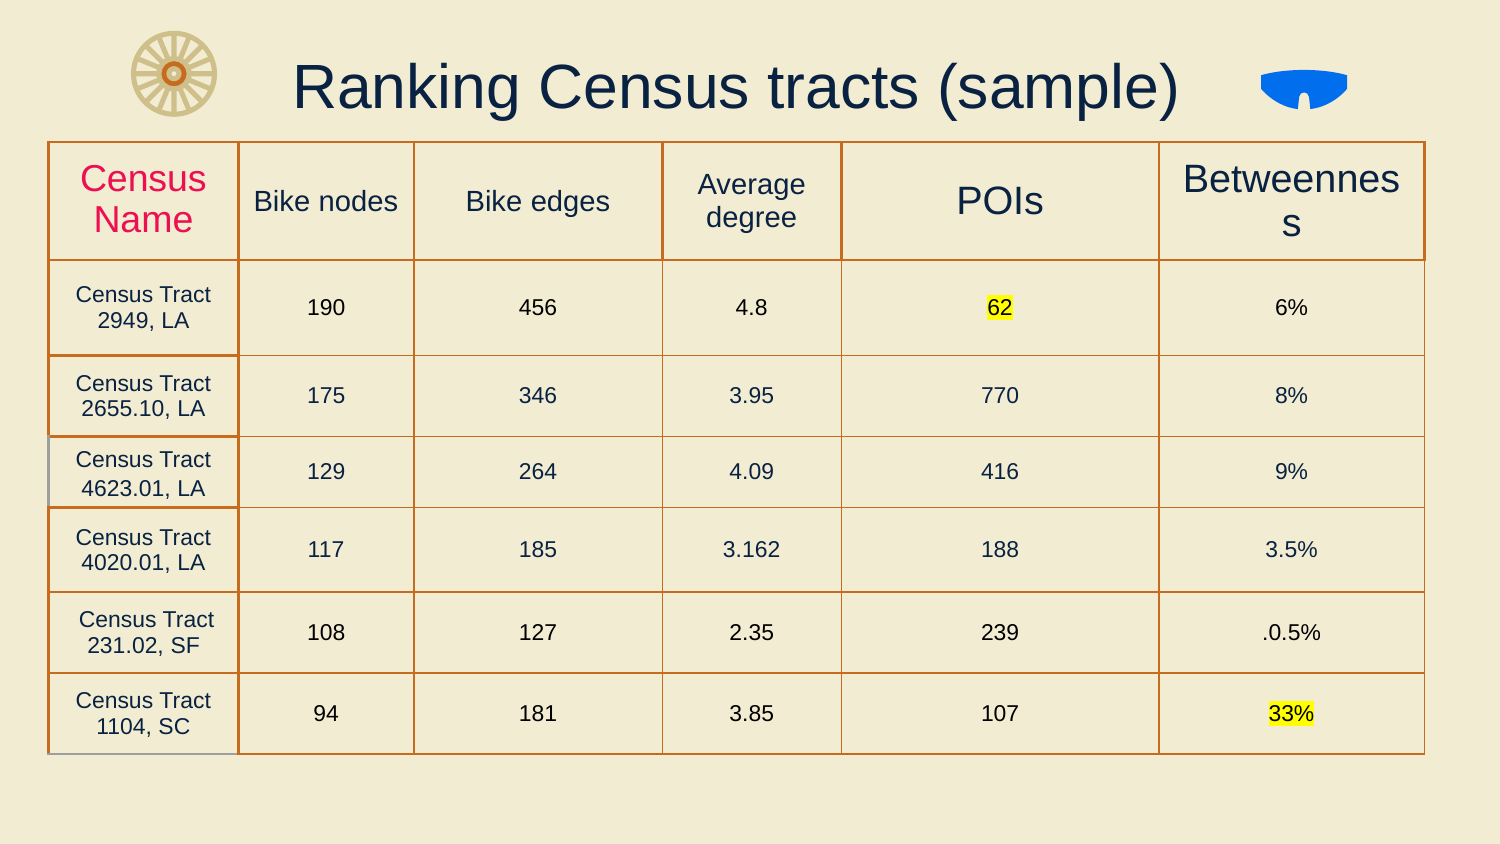

# Ranking Census tracts (sample)

| Census Name | Bike nodes | Bike edges | Average degree | POIs | Betweenness |
| --- | --- | --- | --- | --- | --- |
| Census Tract 2949, LA | 190 | 456 | 4.8 | 62 | 6% |
| Census Tract 2655.10, LA | 175 | 346 | 3.95 | 770 | 8% |
| Census Tract 4623.01, LA | 129 | 264 | 4.09 | 416 | 9% |
| Census Tract 4020.01, LA | 117 | 185 | 3.162 | 188 | 3.5% |
| Census Tract 231.02, SF | 108 | 127 | 2.35 | 239 | .0.5% |
| Census Tract 1104, SC | 94 | 181 | 3.85 | 107 | 33% |